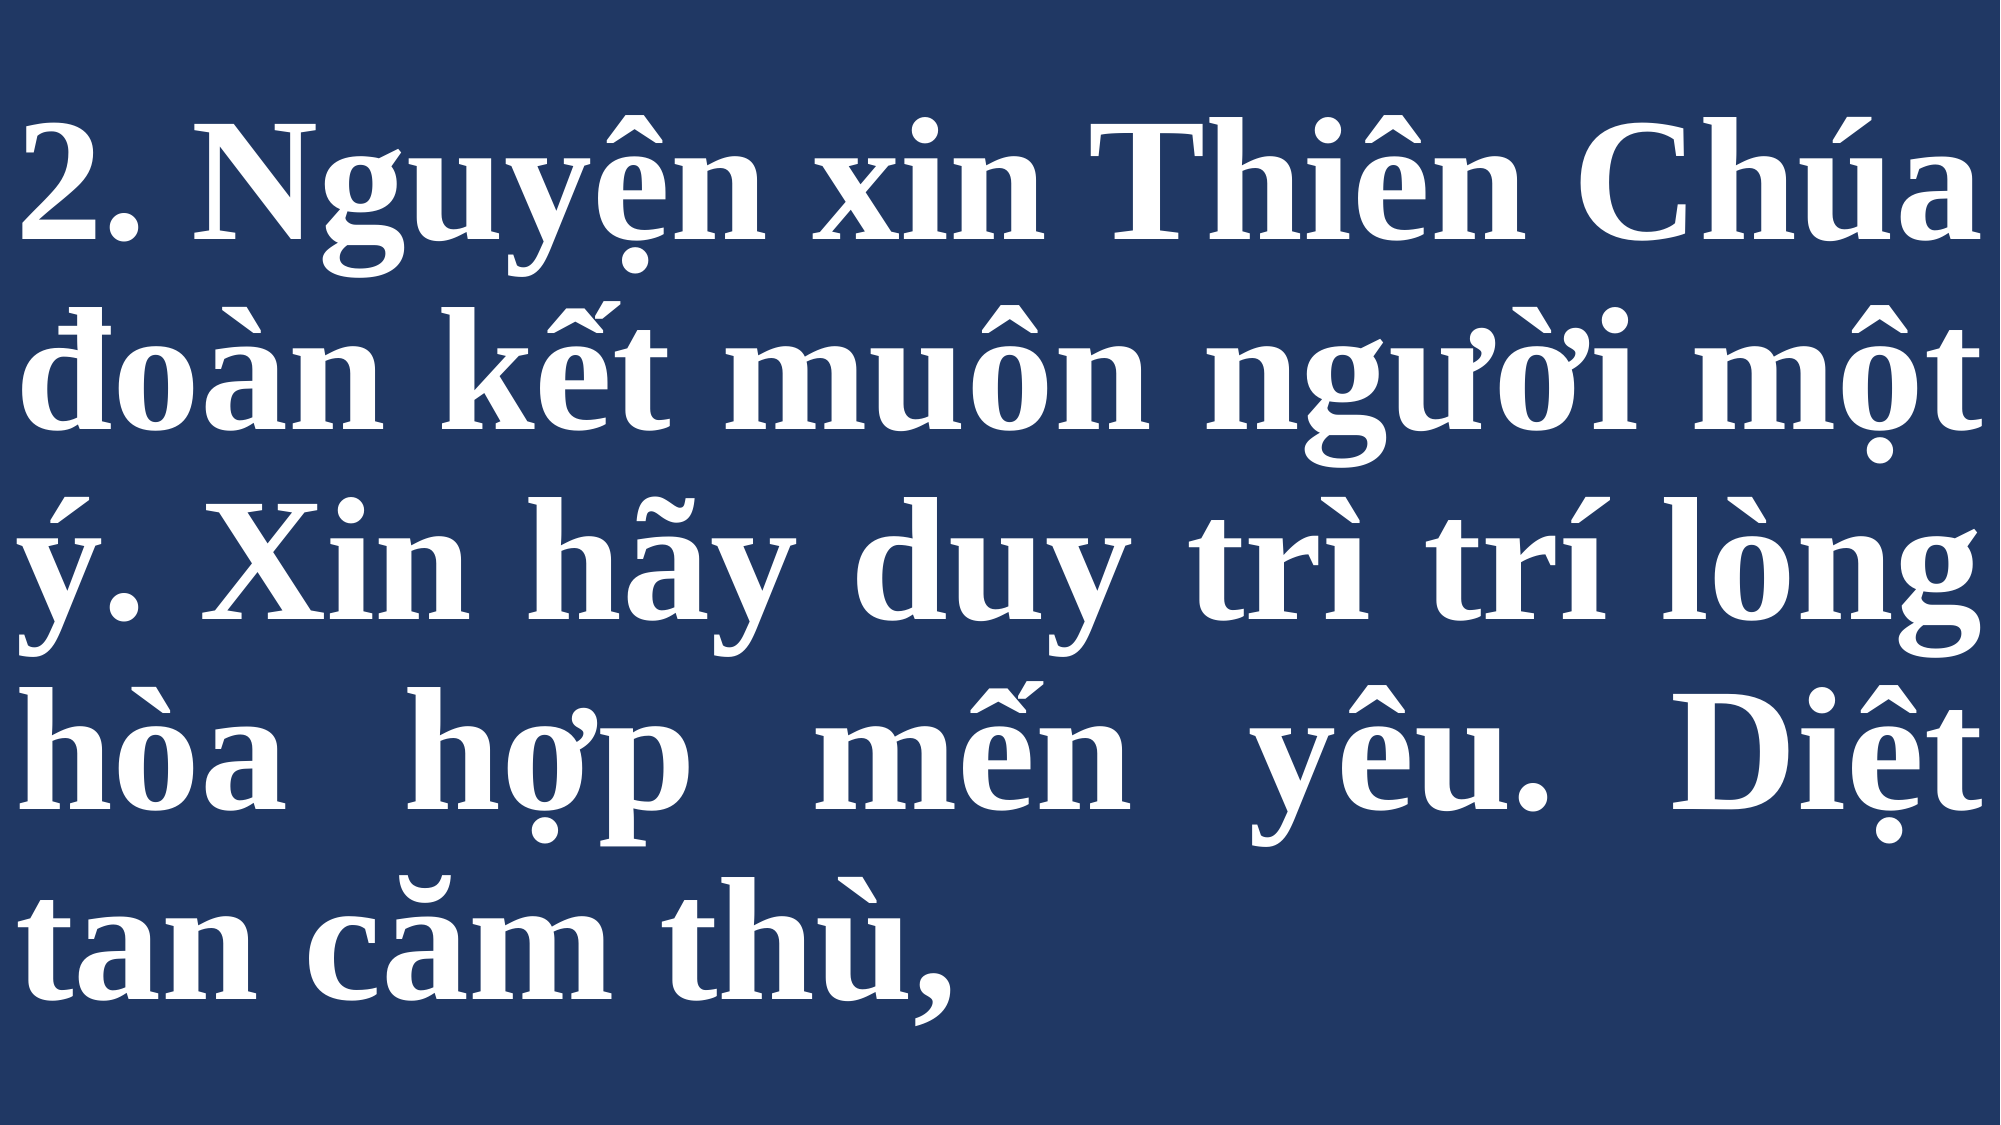

# 2. Nguyện xin Thiên Chúa đoàn kết muôn người một ý. Xin hãy duy trì trí lòng hòa hợp mến yêu. Diệt tan căm thù,